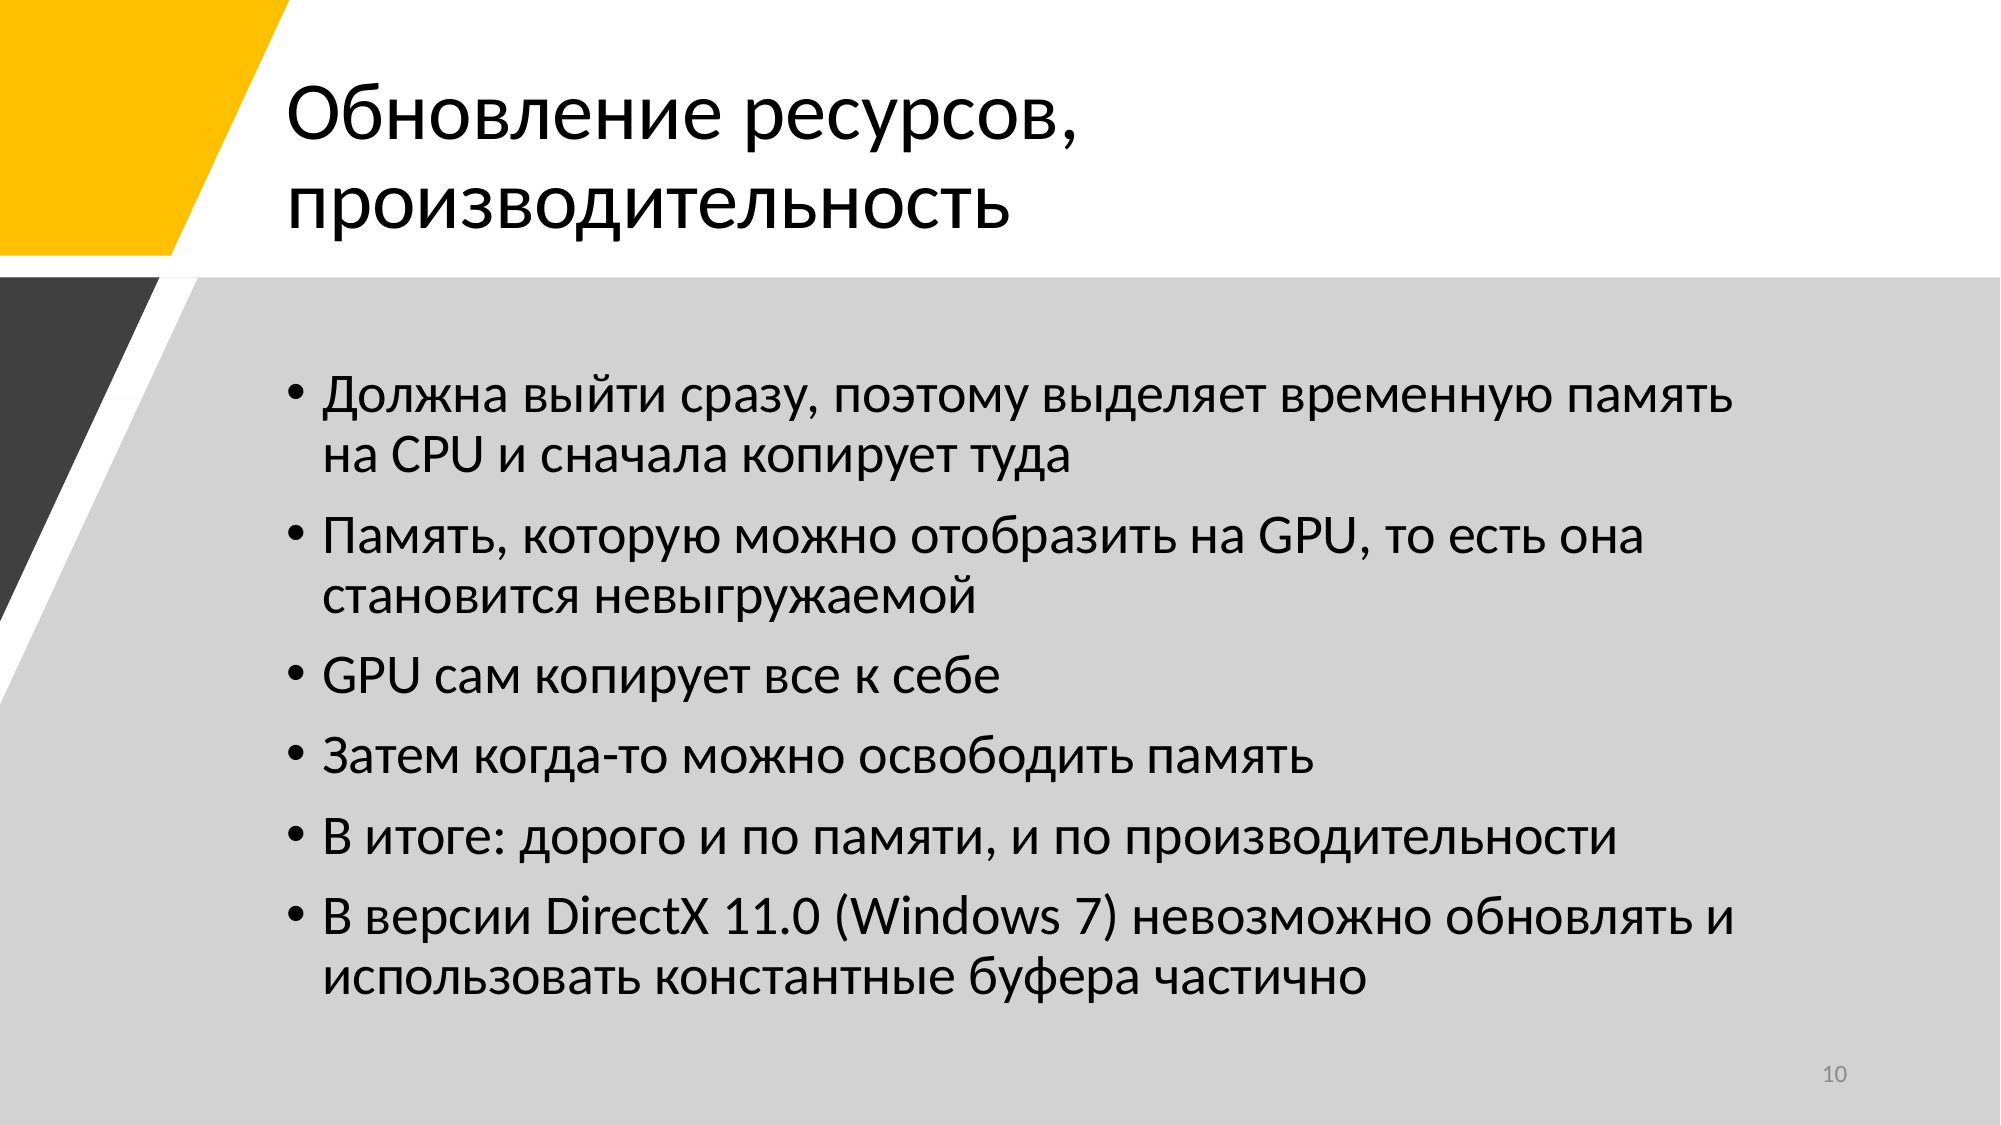

# Обновление ресурсов, производительность

Должна выйти сразу, поэтому выделяет временную память на CPU и сначала копирует туда
Память, которую можно отобразить на GPU, то есть она становится невыгружаемой
GPU сам копирует все к себе
Затем когда-то можно освободить память
В итоге: дорого и по памяти, и по производительности
В версии DirectX 11.0 (Windows 7) невозможно обновлять и использовать константные буфера частично
10